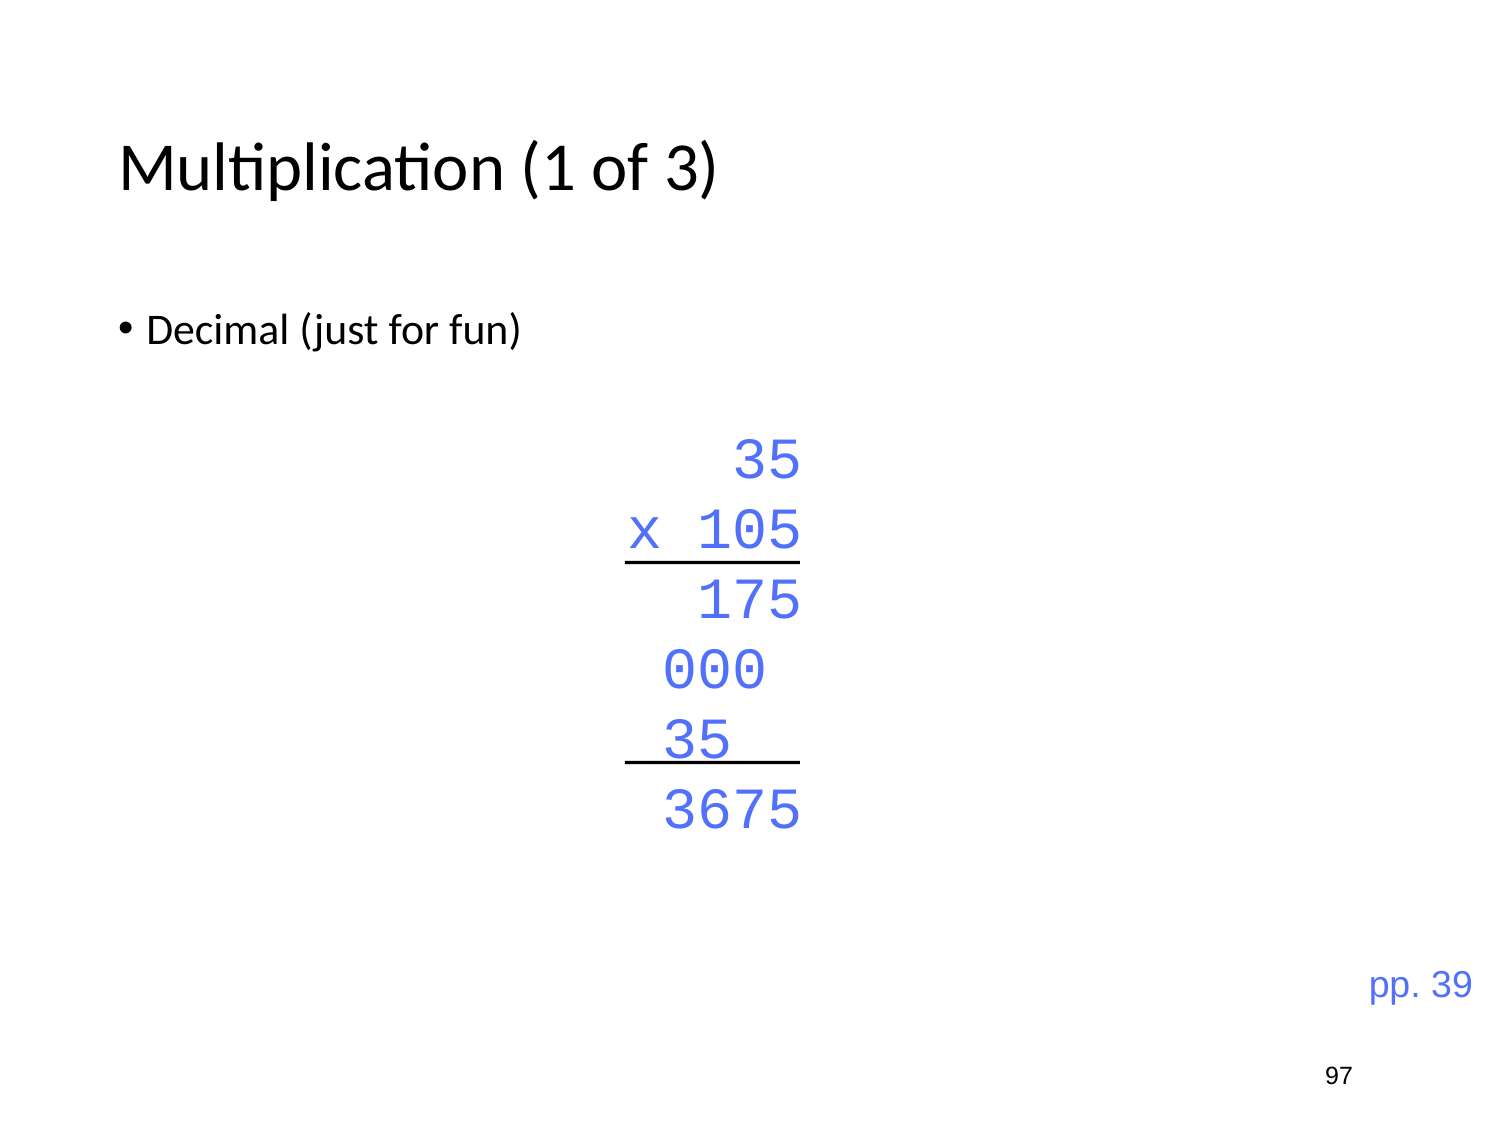

# Multiplication (1 of 3)
Decimal (just for fun)
   35
x 105
  175
 000
 35
 3675

pp. 39